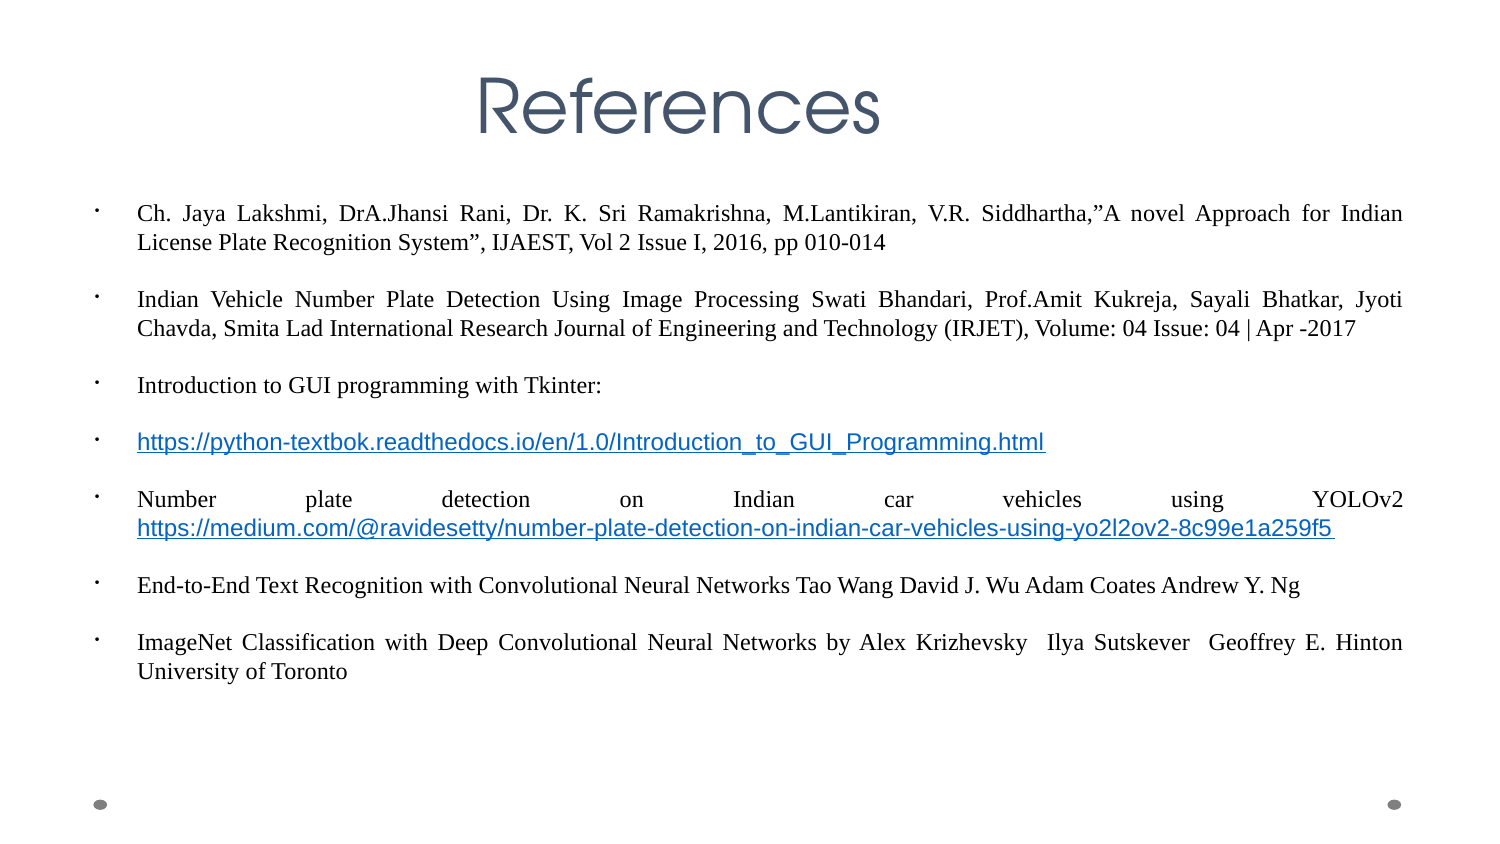

References
Ch. Jaya Lakshmi, DrA.Jhansi Rani, Dr. K. Sri Ramakrishna, M.Lantikiran, V.R. Siddhartha,”A novel Approach for Indian License Plate Recognition System”, IJAEST, Vol 2 Issue I, 2016, pp 010-014
Indian Vehicle Number Plate Detection Using Image Processing Swati Bhandari, Prof.Amit Kukreja, Sayali Bhatkar, Jyoti Chavda, Smita Lad International Research Journal of Engineering and Technology (IRJET), Volume: 04 Issue: 04 | Apr -2017
Introduction to GUI programming with Tkinter:
https://python-textbok.readthedocs.io/en/1.0/Introduction_to_GUI_Programming.html
Number plate detection on Indian car vehicles using YOLOv2 https://medium.com/@ravidesetty/number-plate-detection-on-indian-car-vehicles-using-yo2l2ov2-8c99e1a259f5
End-to-End Text Recognition with Convolutional Neural Networks Tao Wang David J. Wu Adam Coates Andrew Y. Ng
ImageNet Classification with Deep Convolutional Neural Networks by Alex Krizhevsky  Ilya Sutskever  Geoffrey E. Hinton University of Toronto